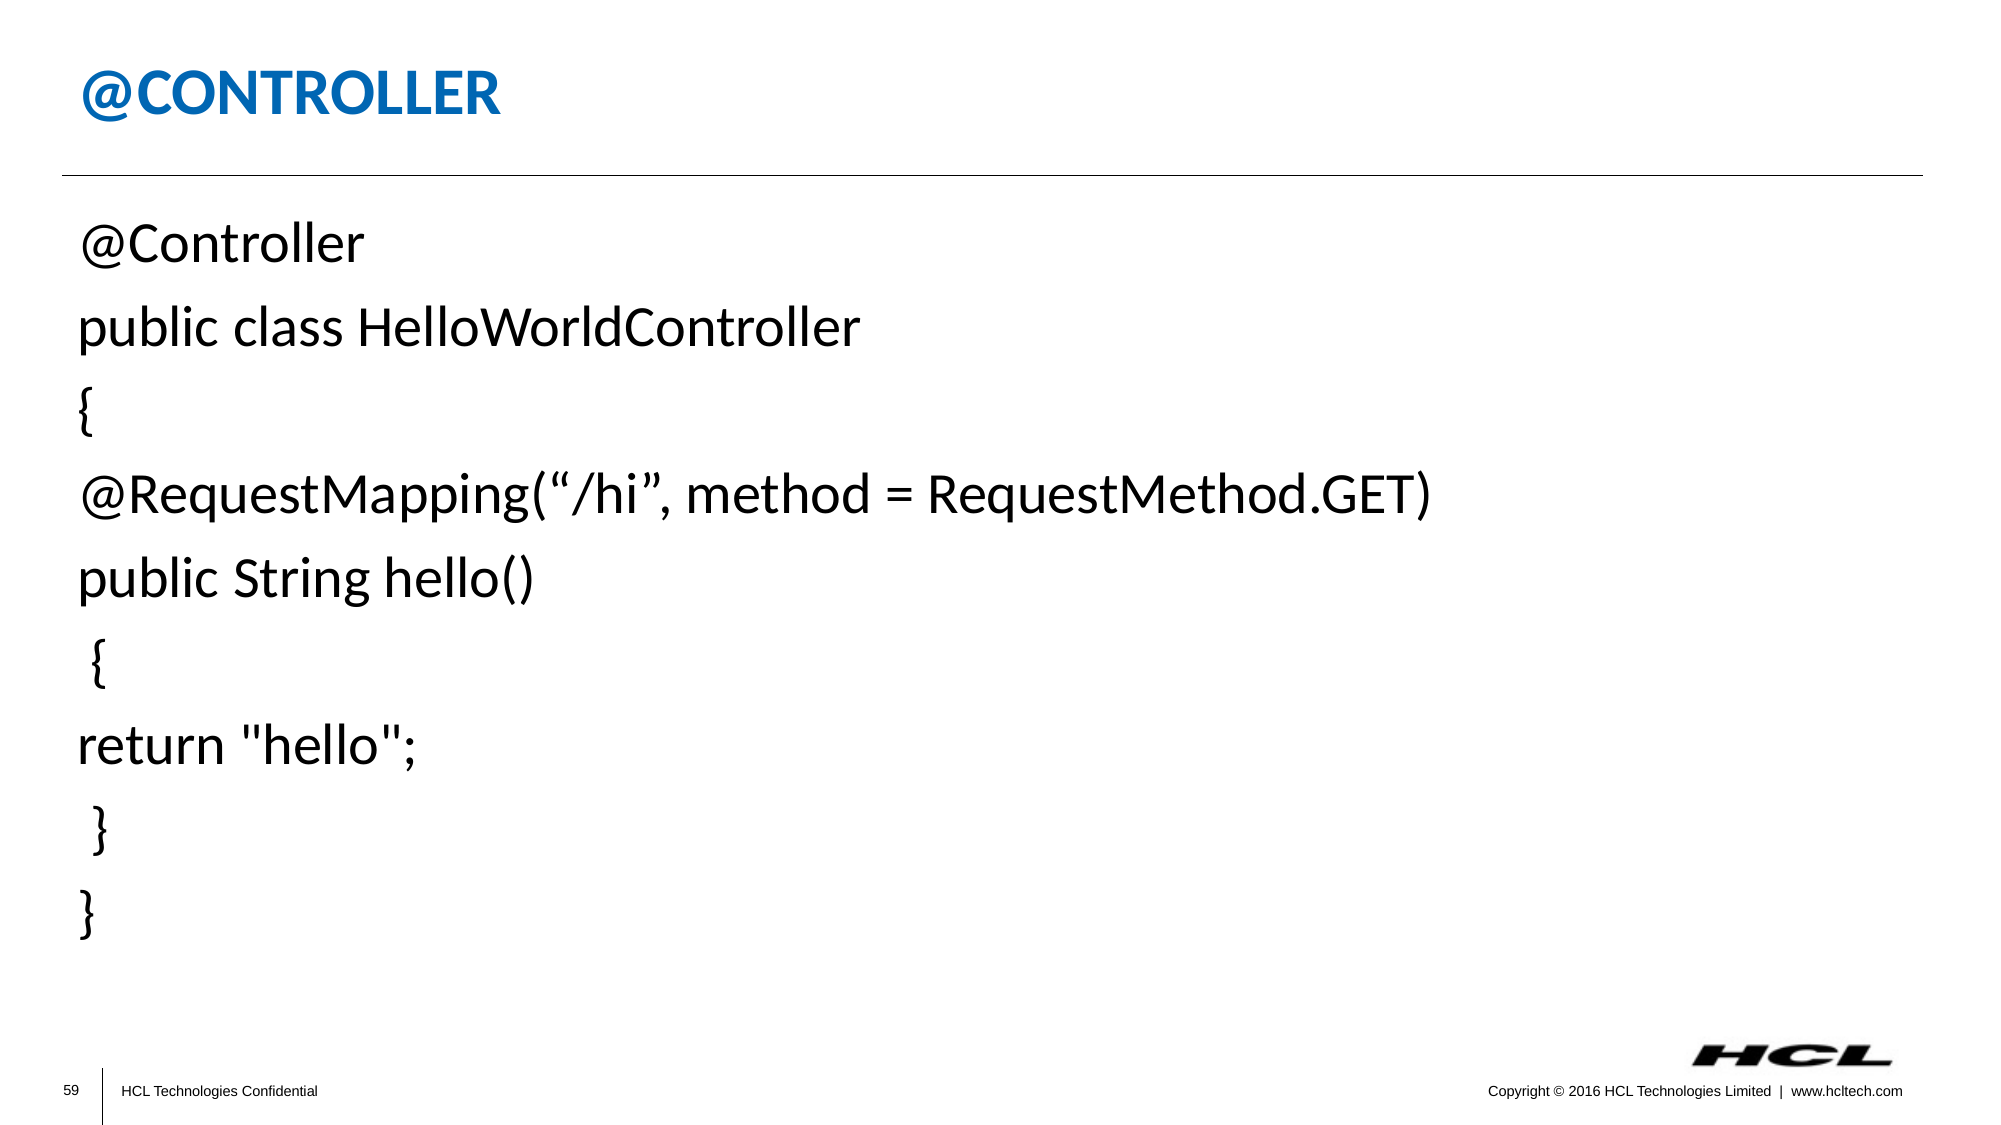

# @Controller
@Controller
public class HelloWorldController
{
@RequestMapping(“/hi”, method = RequestMethod.GET)
public String hello()
 {
return "hello";
 }
}